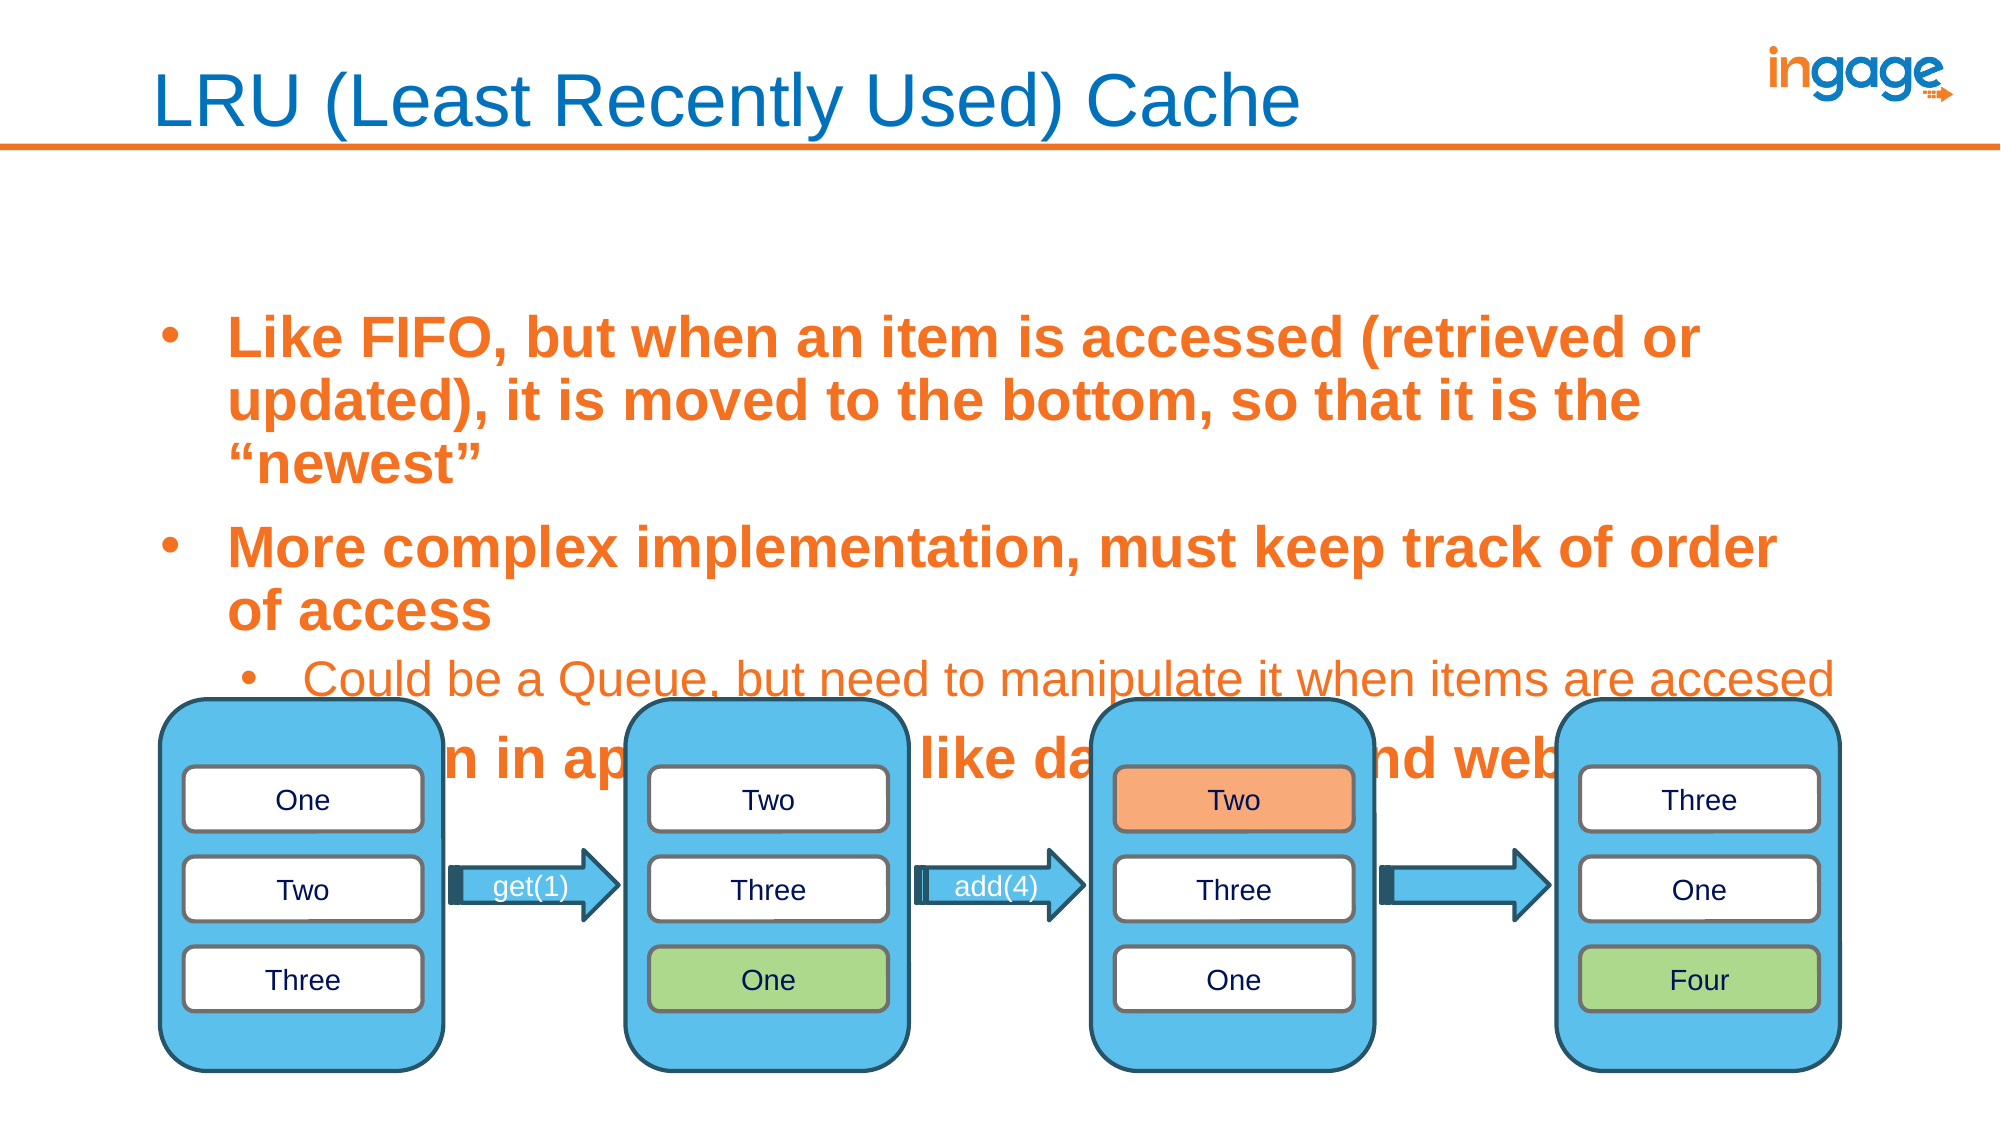

# LRU (Least Recently Used) Cache
Like FIFO, but when an item is accessed (retrieved or updated), it is moved to the bottom, so that it is the “newest”
More complex implementation, must keep track of order of access
Could be a Queue, but need to manipulate it when items are accesed
Common in applications like databases and web servers

One
Two
Three

Two
Three
One

Two
Three
One

Three
One
Four
get(1)
add(4)